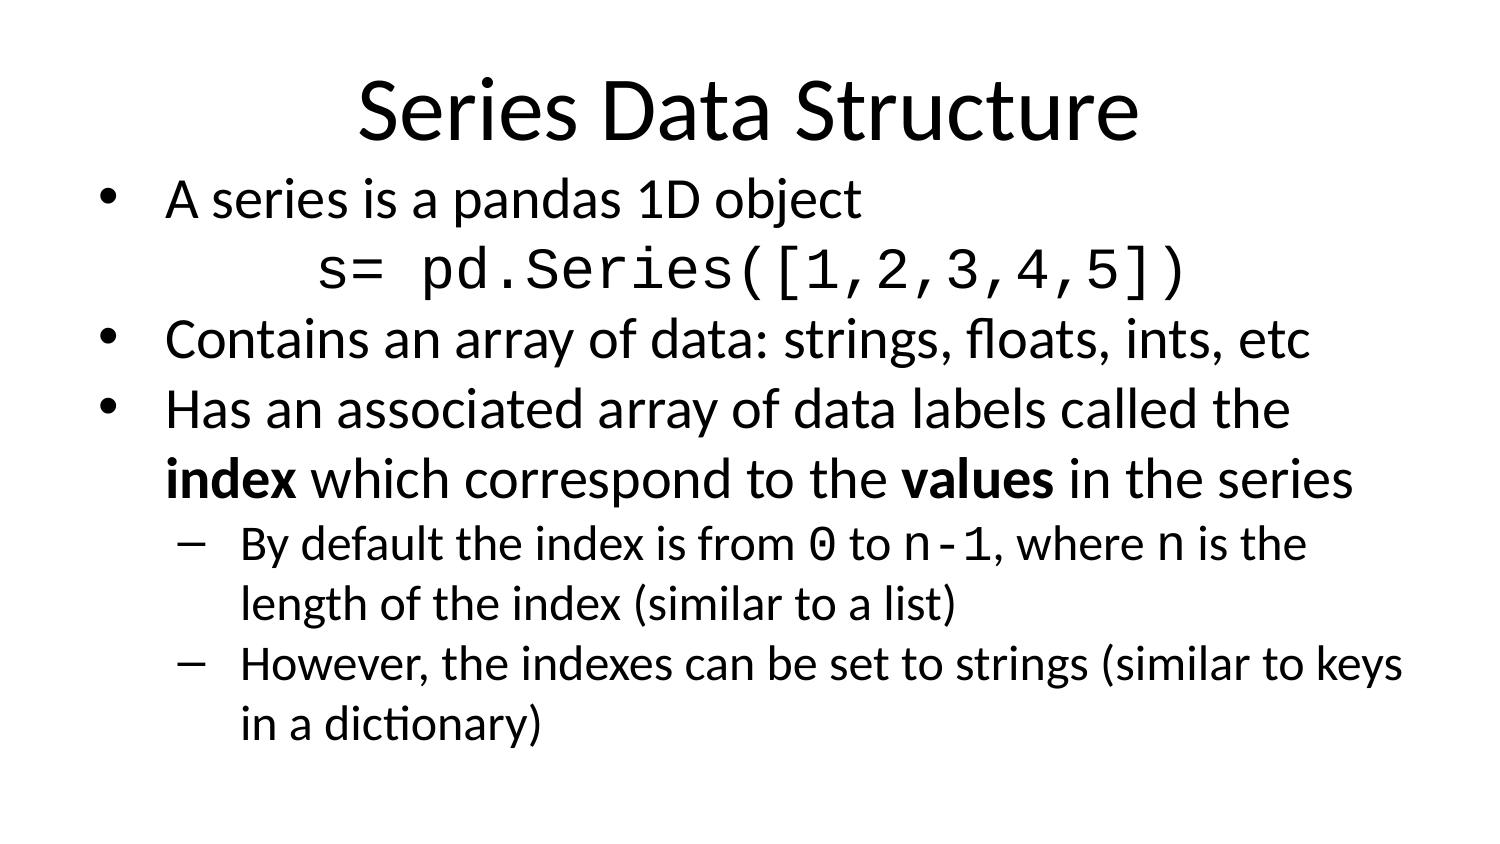

# Series Data Structure
A series is a pandas 1D object
	s= pd.Series([1,2,3,4,5])
Contains an array of data: strings, floats, ints, etc
Has an associated array of data labels called the index which correspond to the values in the series
By default the index is from 0 to n-1, where n is the length of the index (similar to a list)
However, the indexes can be set to strings (similar to keys in a dictionary)